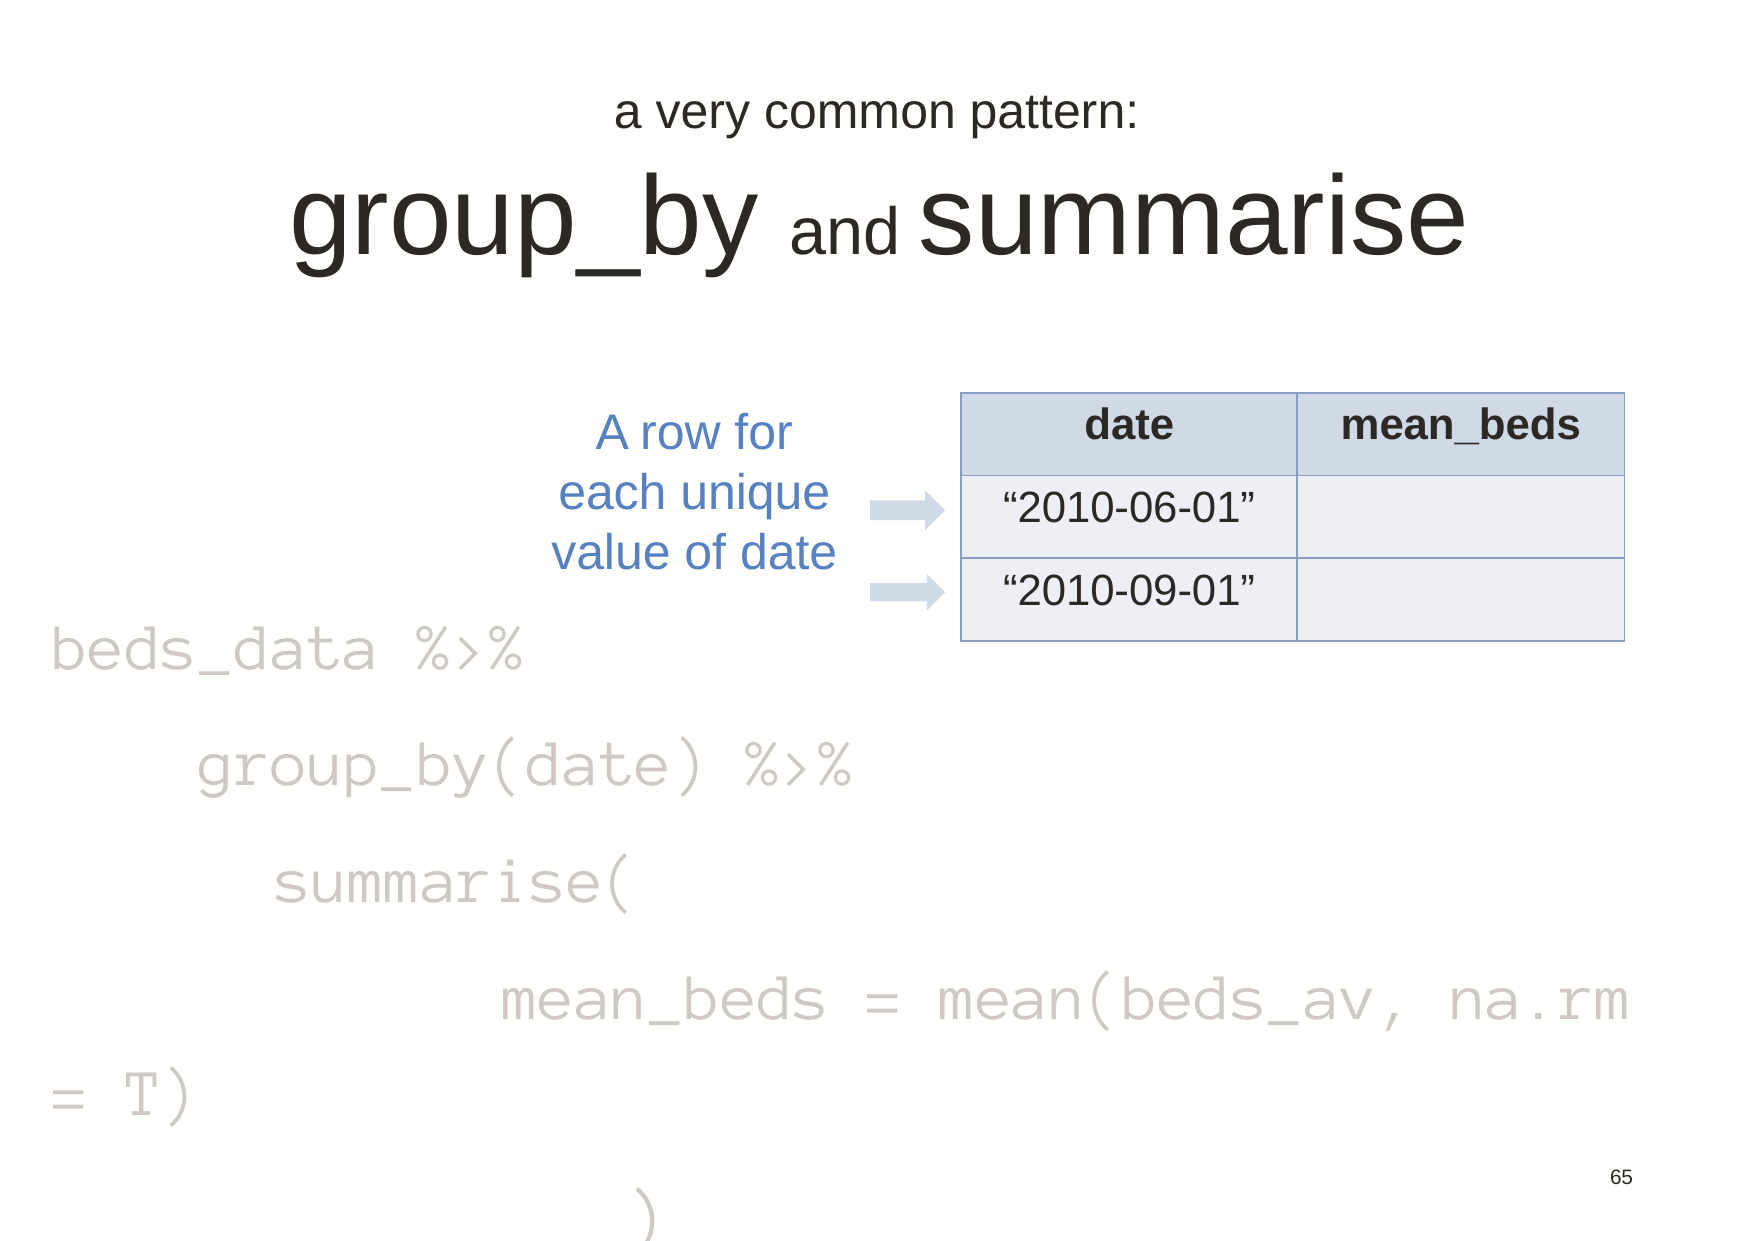

a very common pattern:
  group_by and summarise

beds_data %>%
    group_by(date) %>%
	  summarise(
			mean_beds = mean(beds_av, na.rm = T)
              )

A row for each unique value of date
| date | mean\_beds |
| --- | --- |
| “2010-06-01” |  |
| “2010-09-01” |  |

65